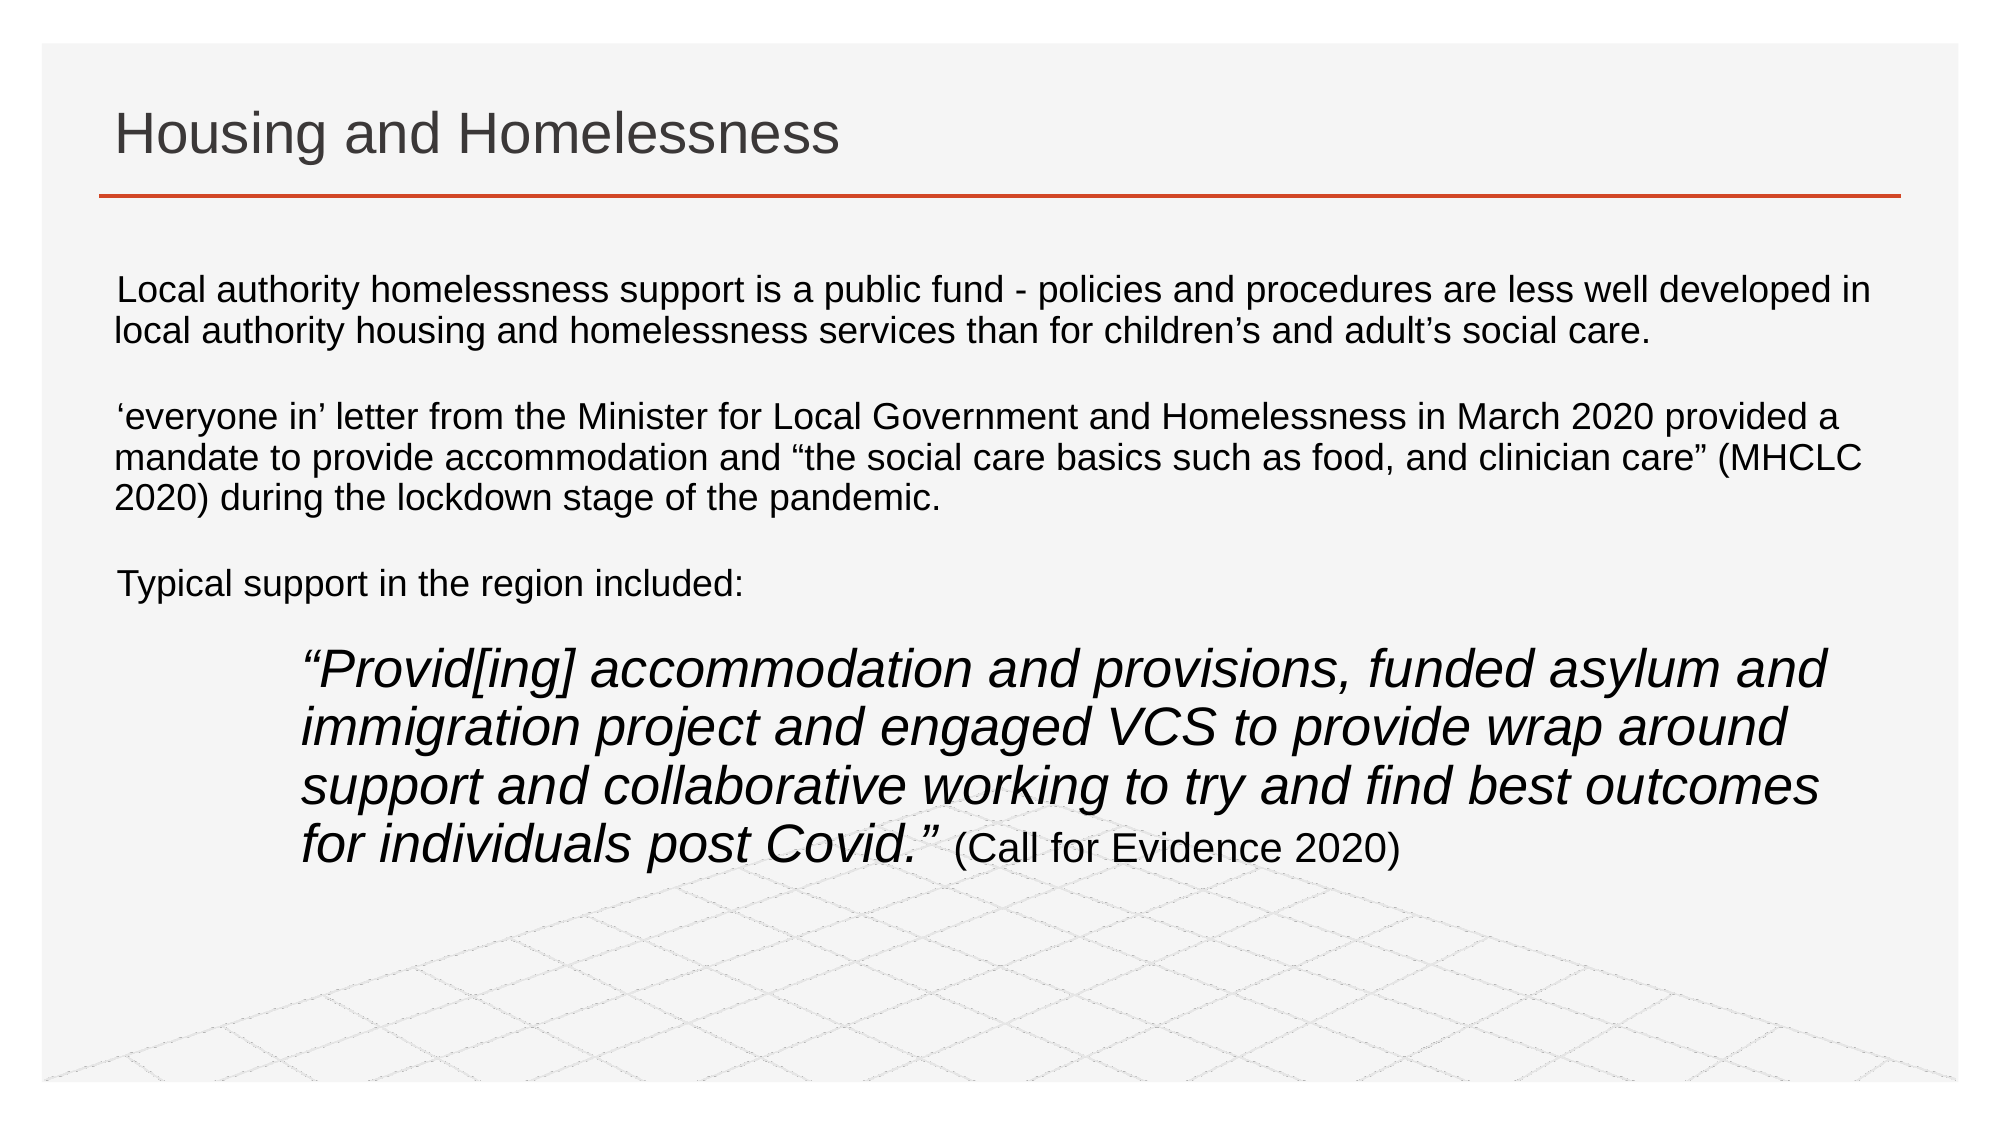

# Housing and Homelessness
Local authority homelessness support is a public fund - policies and procedures are less well developed in local authority housing and homelessness services than for children’s and adult’s social care.
‘everyone in’ letter from the Minister for Local Government and Homelessness in March 2020 provided a mandate to provide accommodation and “the social care basics such as food, and clinician care” (MHCLC 2020) during the lockdown stage of the pandemic.
Typical support in the region included:
“Provid[ing] accommodation and provisions, funded asylum and immigration project and engaged VCS to provide wrap around support and collaborative working to try and find best outcomes for individuals post Covid.” (Call for Evidence 2020)